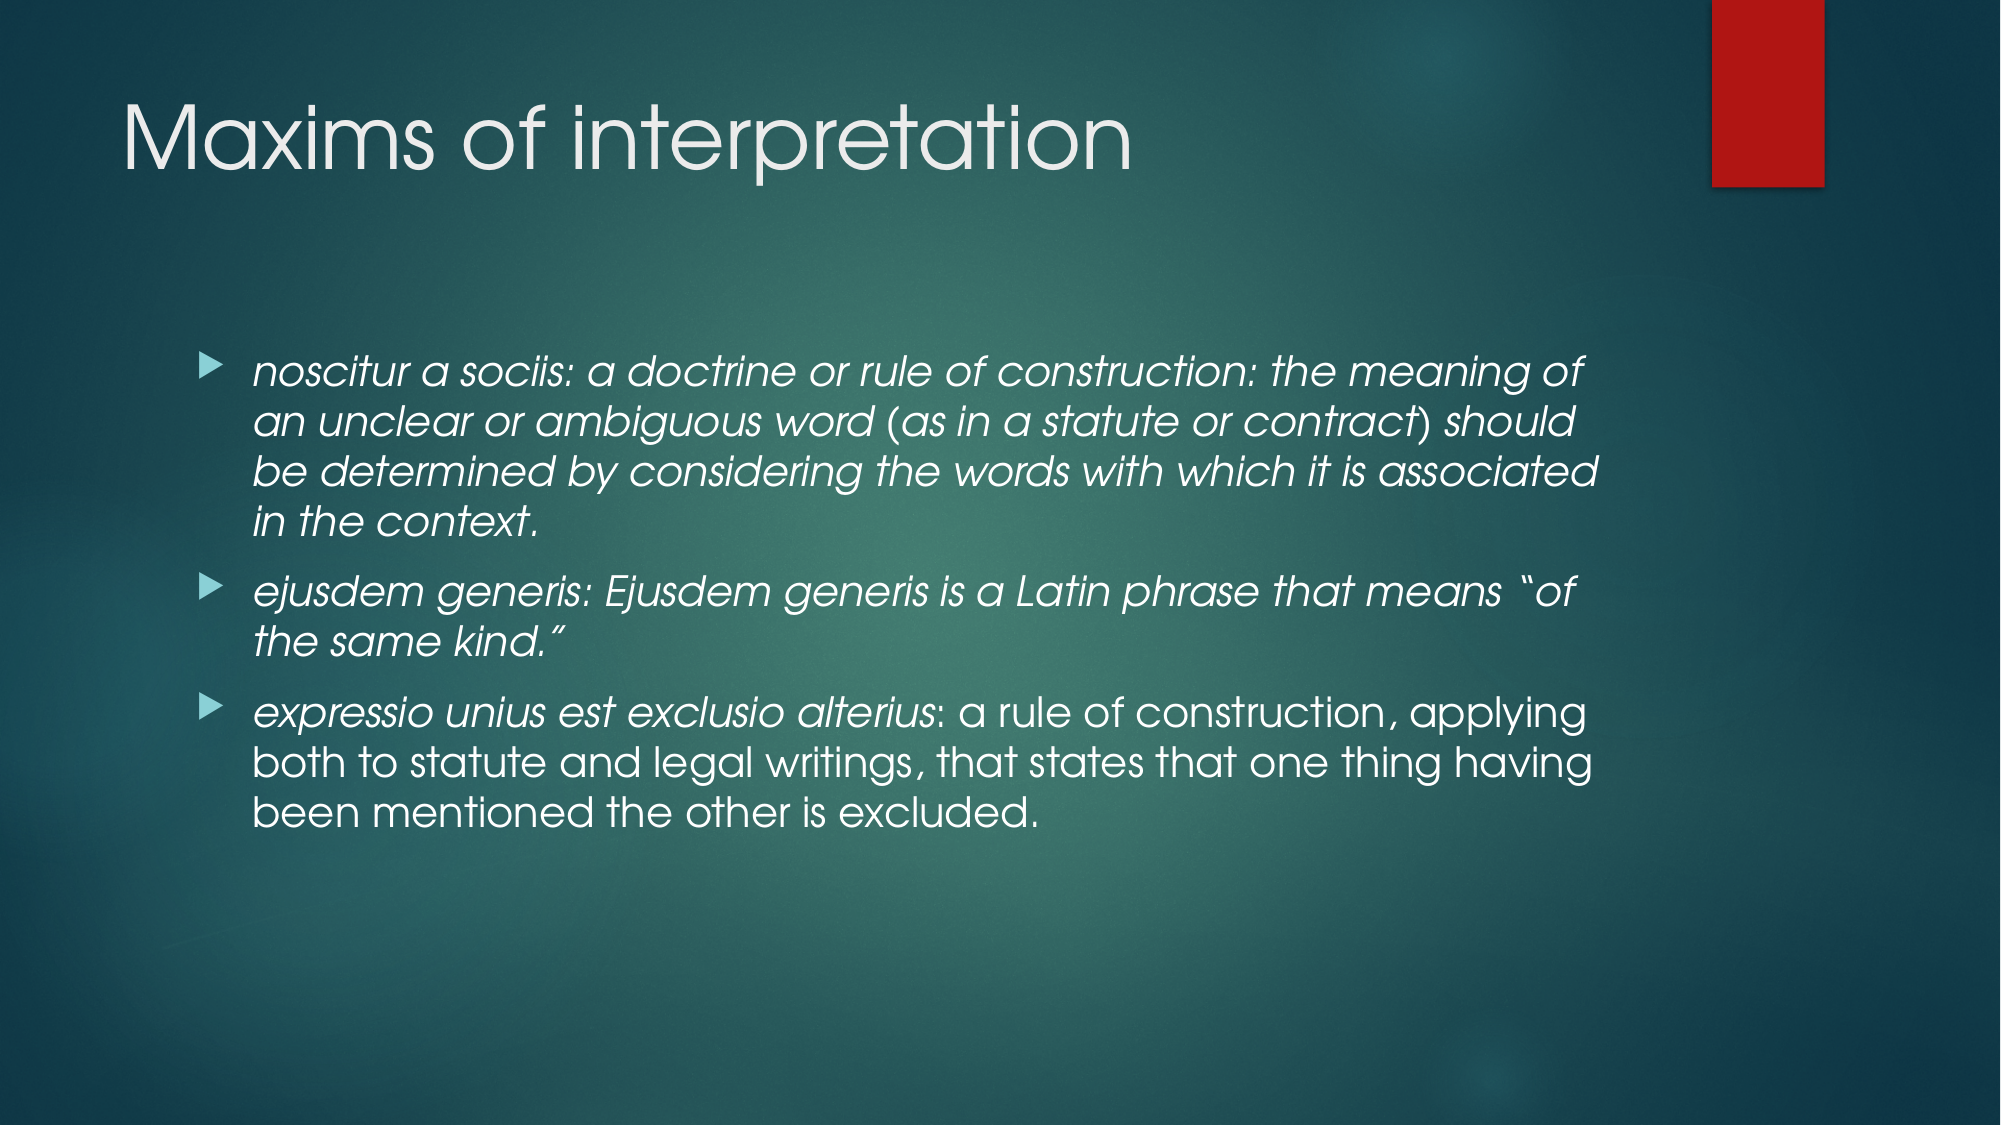

# Maxims of interpretation
noscitur a sociis: a doctrine or rule of construction: the meaning of an unclear or ambiguous word (as in a statute or contract) should be determined by considering the words with which it is associated in the context.
ejusdem generis: Ejusdem generis is a Latin phrase that means “of the same kind.”
expressio unius est exclusio alterius: a rule of construction, applying both to statute and legal writings, that states that one thing having been mentioned the other is excluded.